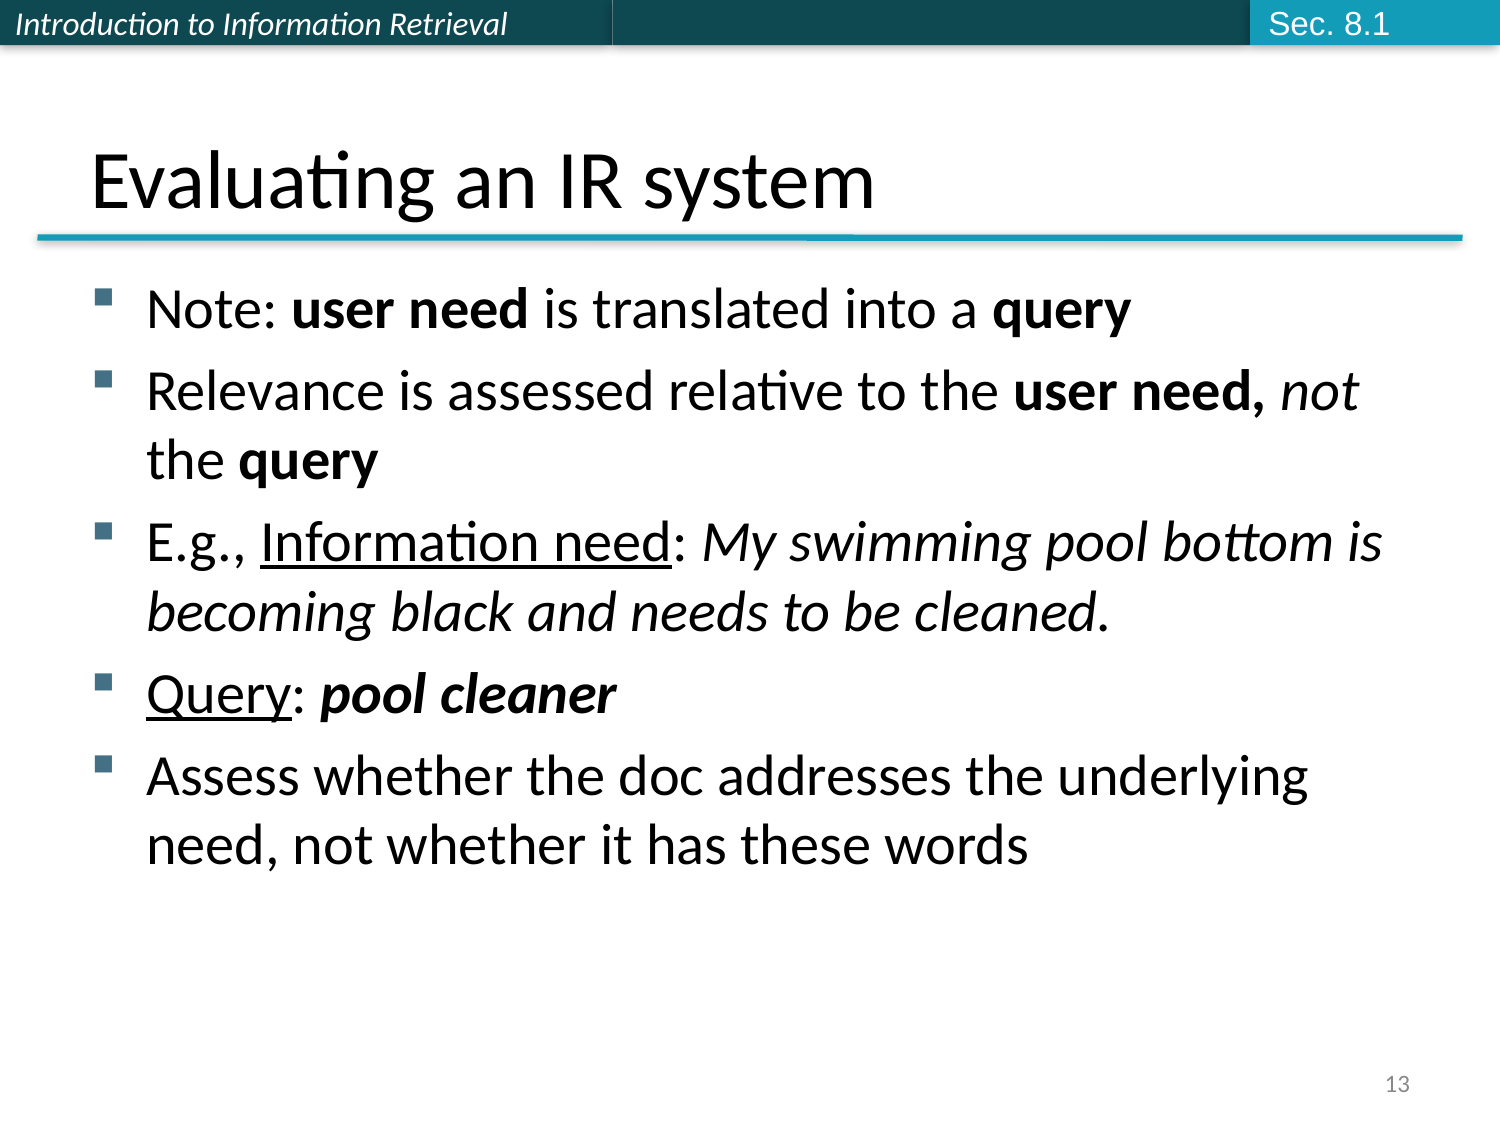

Sec. 8.1
# Evaluating an IR system
Note: user need is translated into a query
Relevance is assessed relative to the user need, not the query
E.g., Information need: My swimming pool bottom is becoming black and needs to be cleaned.
Query: pool cleaner
Assess whether the doc addresses the underlying need, not whether it has these words
13